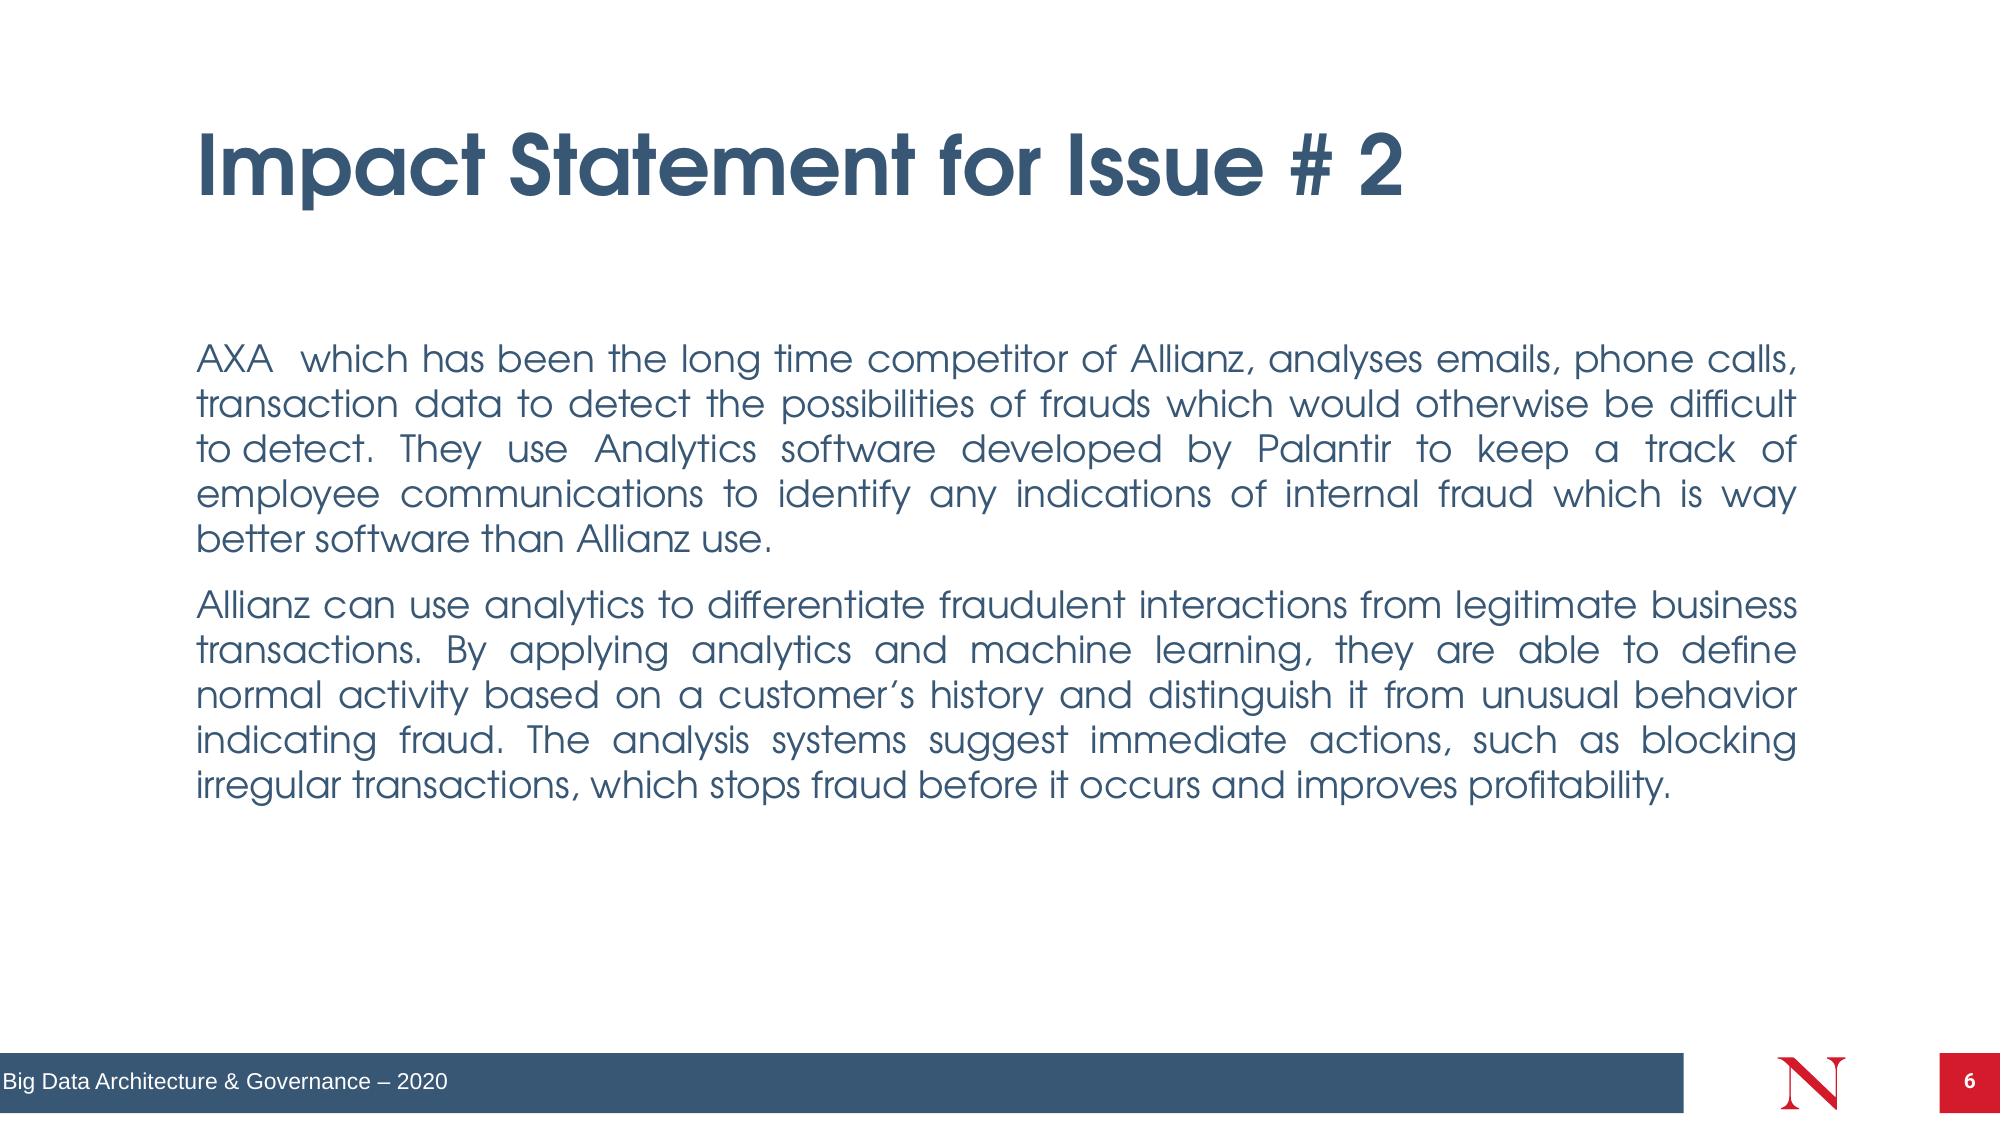

# Impact Statement for Issue # 2
AXA  which has been the long time competitor of Allianz, analyses emails, phone calls, transaction data to detect the possibilities of frauds which would otherwise be difficult to detect. They use Analytics software developed by Palantir to keep a track of employee communications to identify any indications of internal fraud which is way better software than Allianz use.
Allianz can use analytics to differentiate fraudulent interactions from legitimate business transactions. By applying analytics and machine learning, they are able to define normal activity based on a customer’s history and distinguish it from unusual behavior indicating fraud. The analysis systems suggest immediate actions, such as blocking irregular transactions, which stops fraud before it occurs and improves profitability.